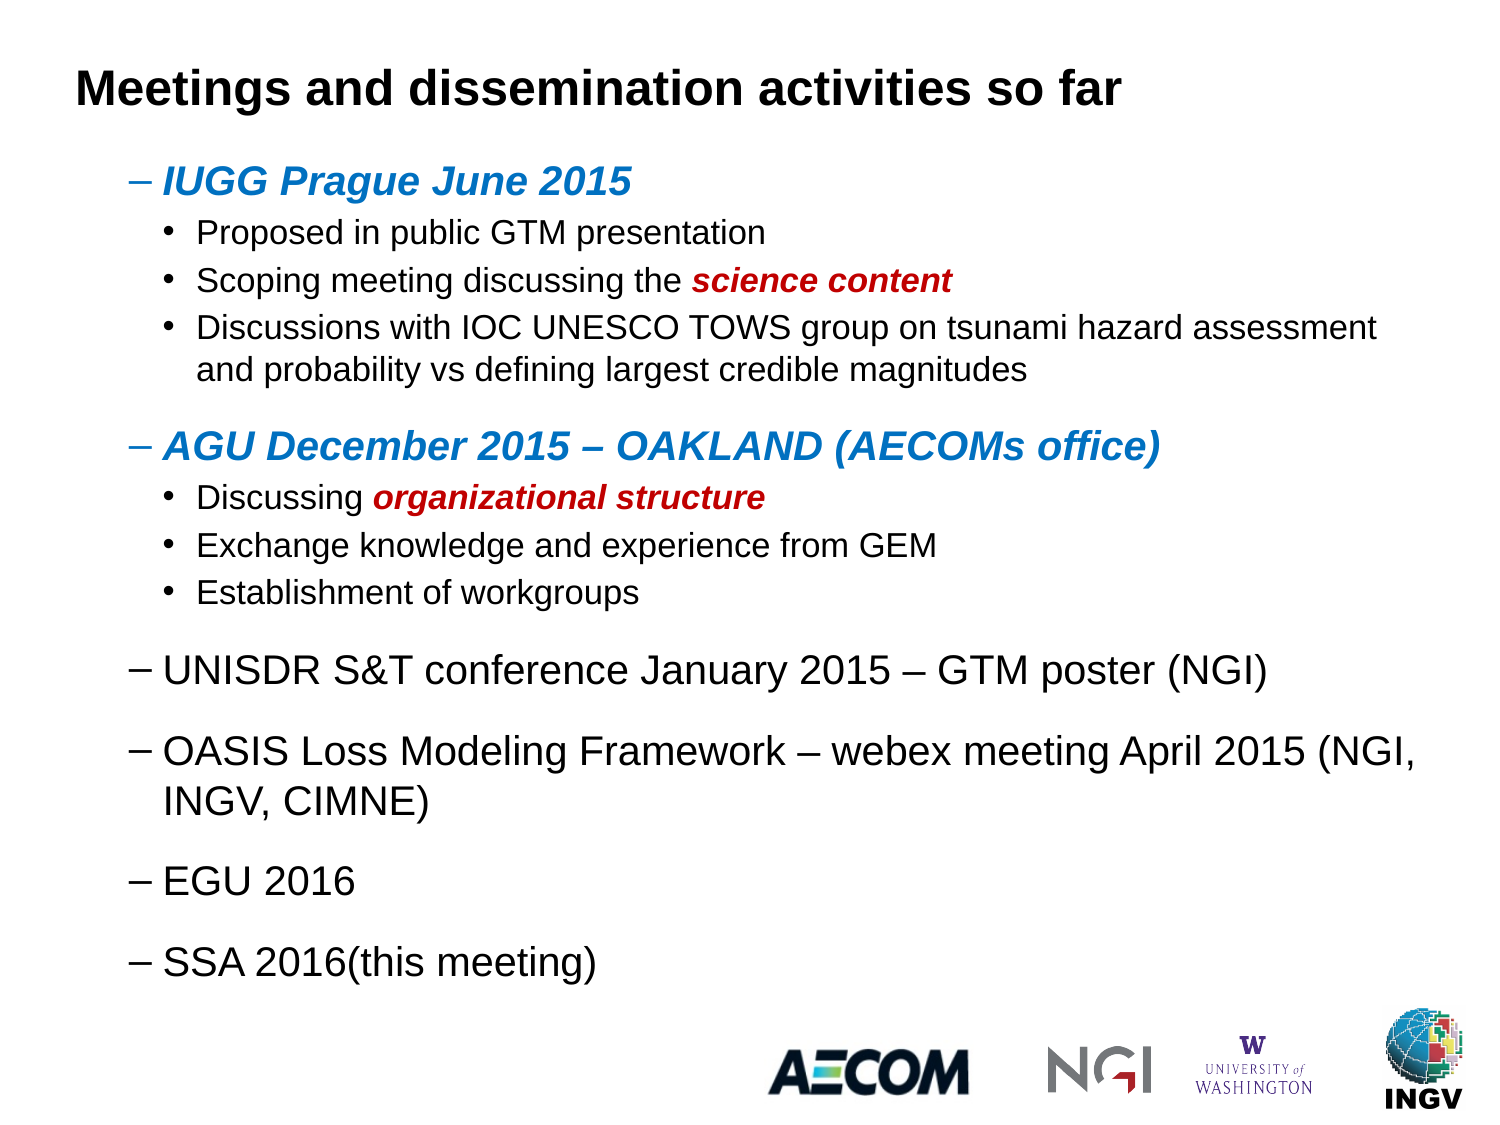

# Meetings and dissemination activities so far
IUGG Prague June 2015
Proposed in public GTM presentation
Scoping meeting discussing the science content
Discussions with IOC UNESCO TOWS group on tsunami hazard assessment and probability vs defining largest credible magnitudes
AGU December 2015 – OAKLAND (AECOMs office)
Discussing organizational structure
Exchange knowledge and experience from GEM
Establishment of workgroups
UNISDR S&T conference January 2015 – GTM poster (NGI)
OASIS Loss Modeling Framework – webex meeting April 2015 (NGI, INGV, CIMNE)
EGU 2016
SSA 2016(this meeting)